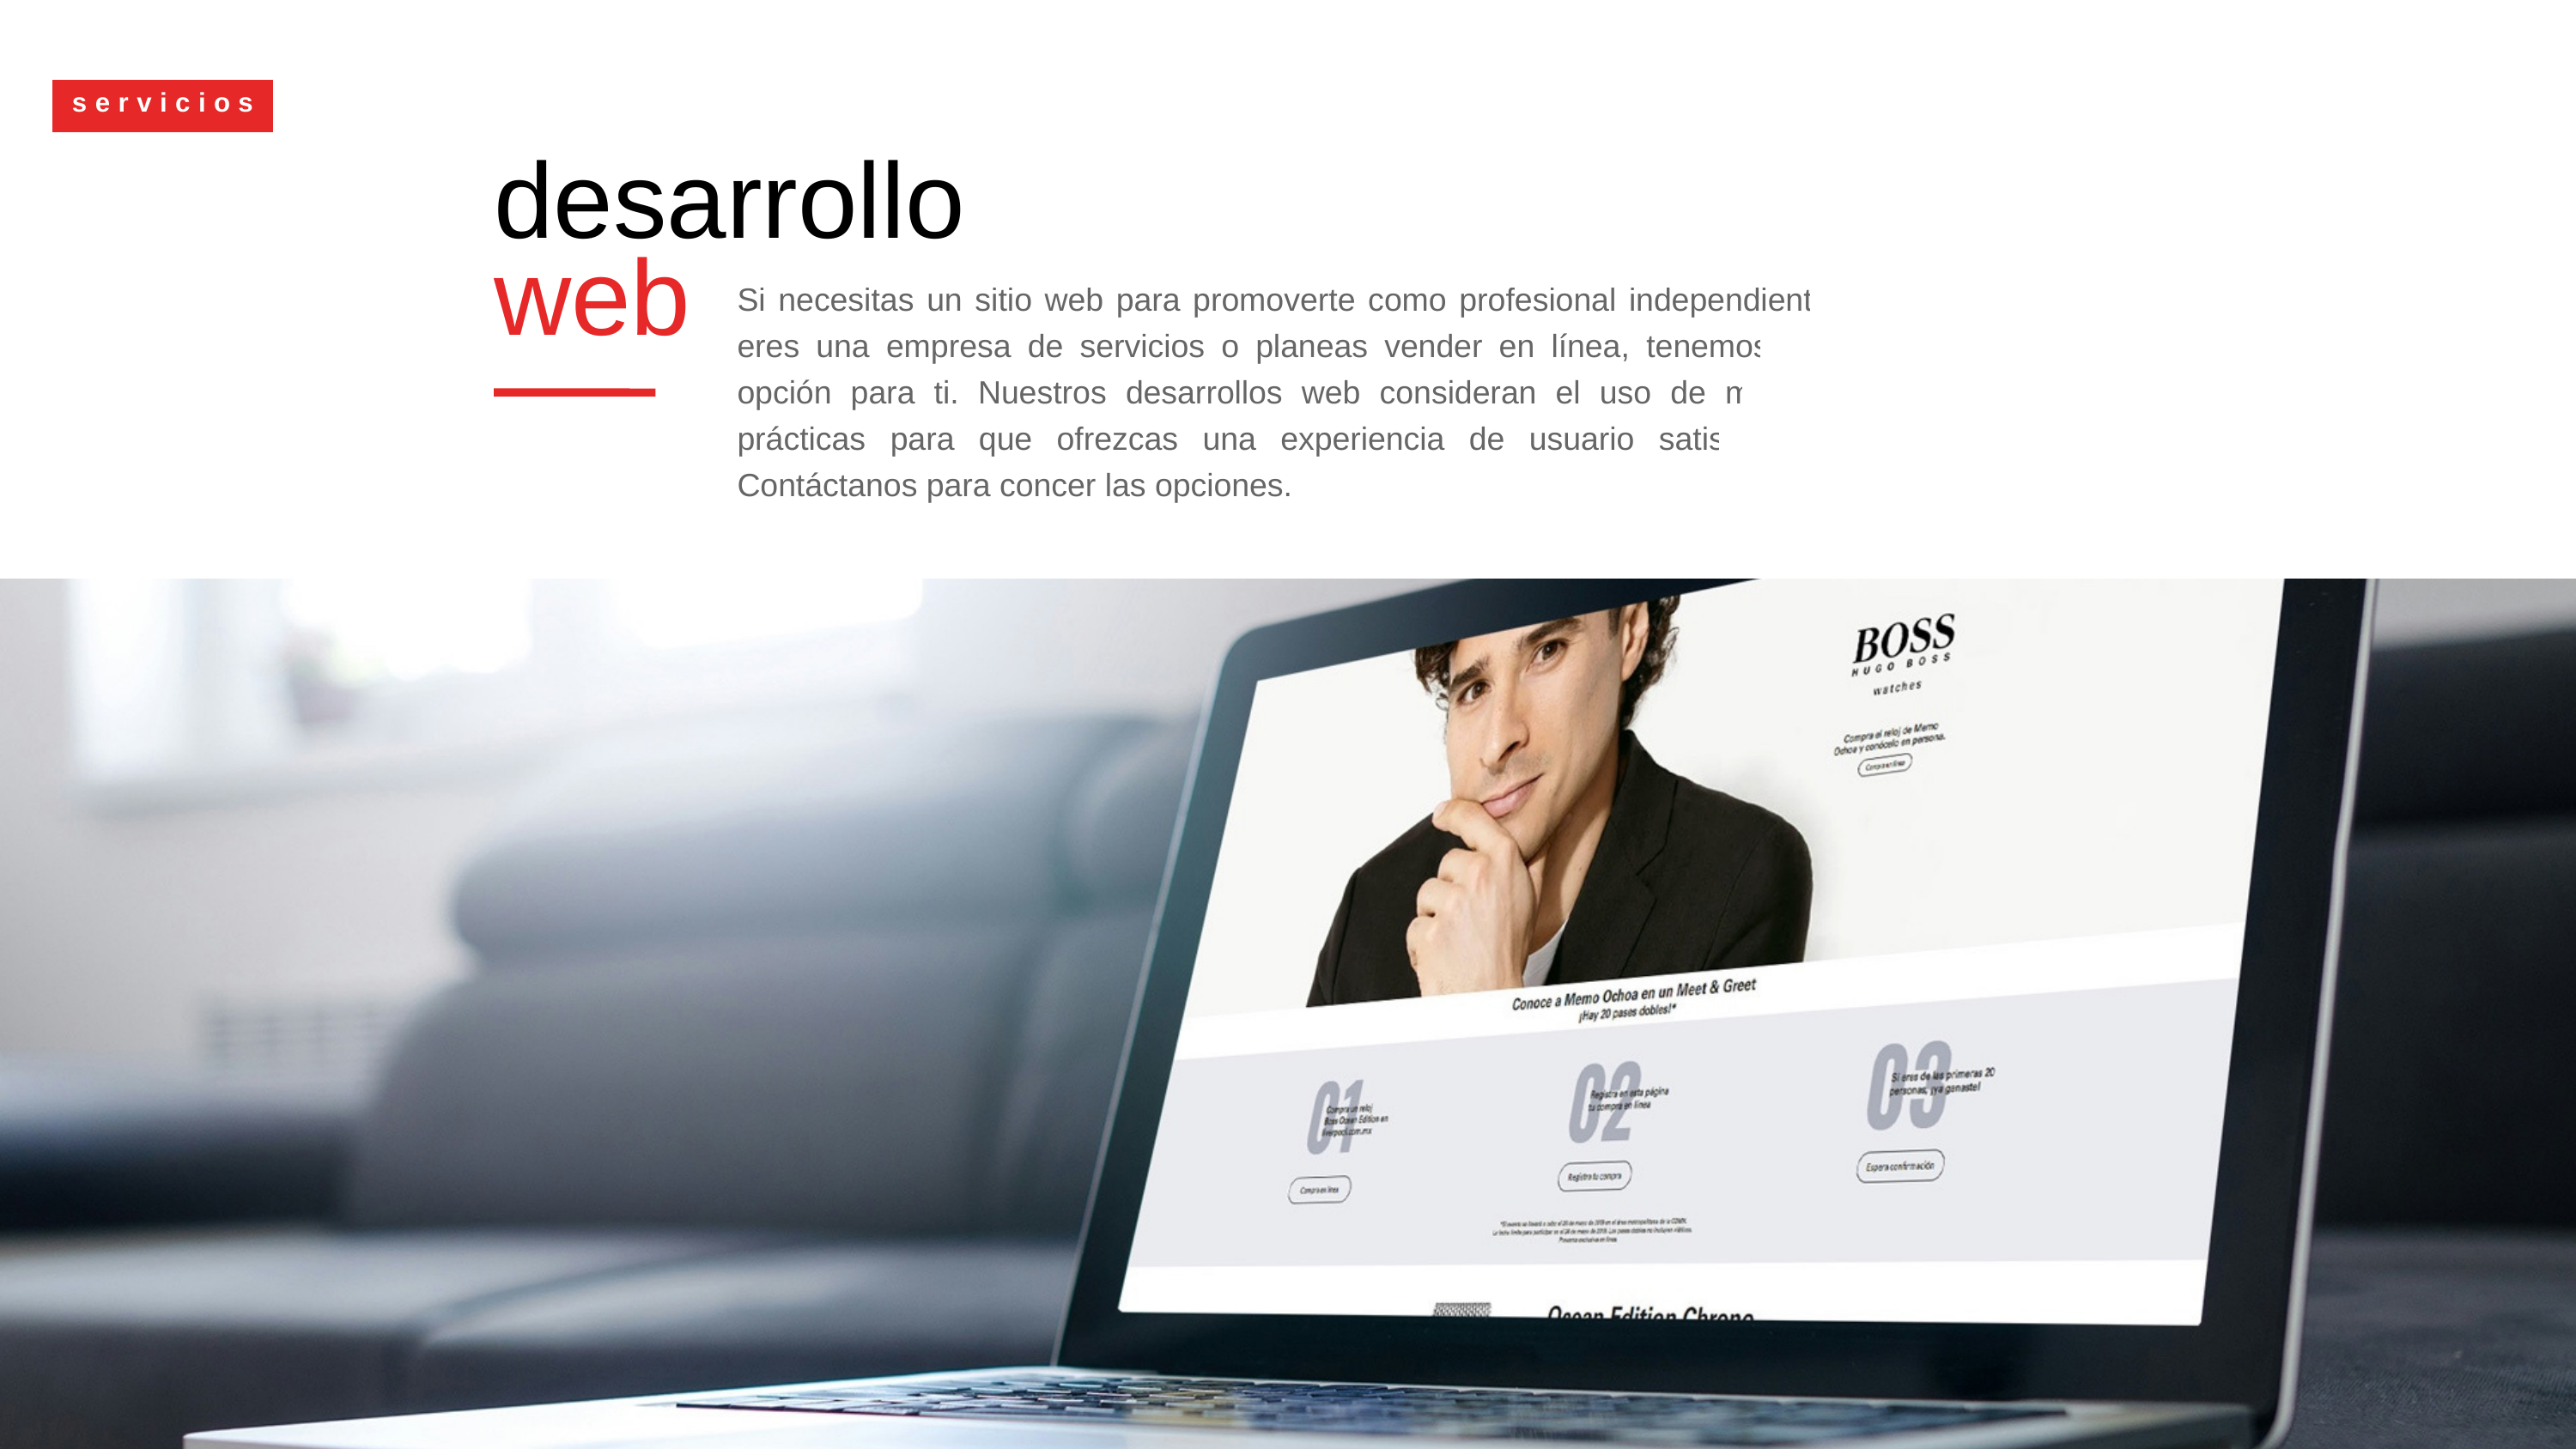

servicios
desarrollo web
Si necesitas un sitio web para promoverte como profesional independiente, eres una empresa de servicios o planeas vender en línea, tenemos una opción para ti. Nuestros desarrollos web consideran el uso de mejores prácticas para que ofrezcas una experiencia de usuario satisfactoria. Contáctanos para concer las opciones.

PAg / ‹Nº›